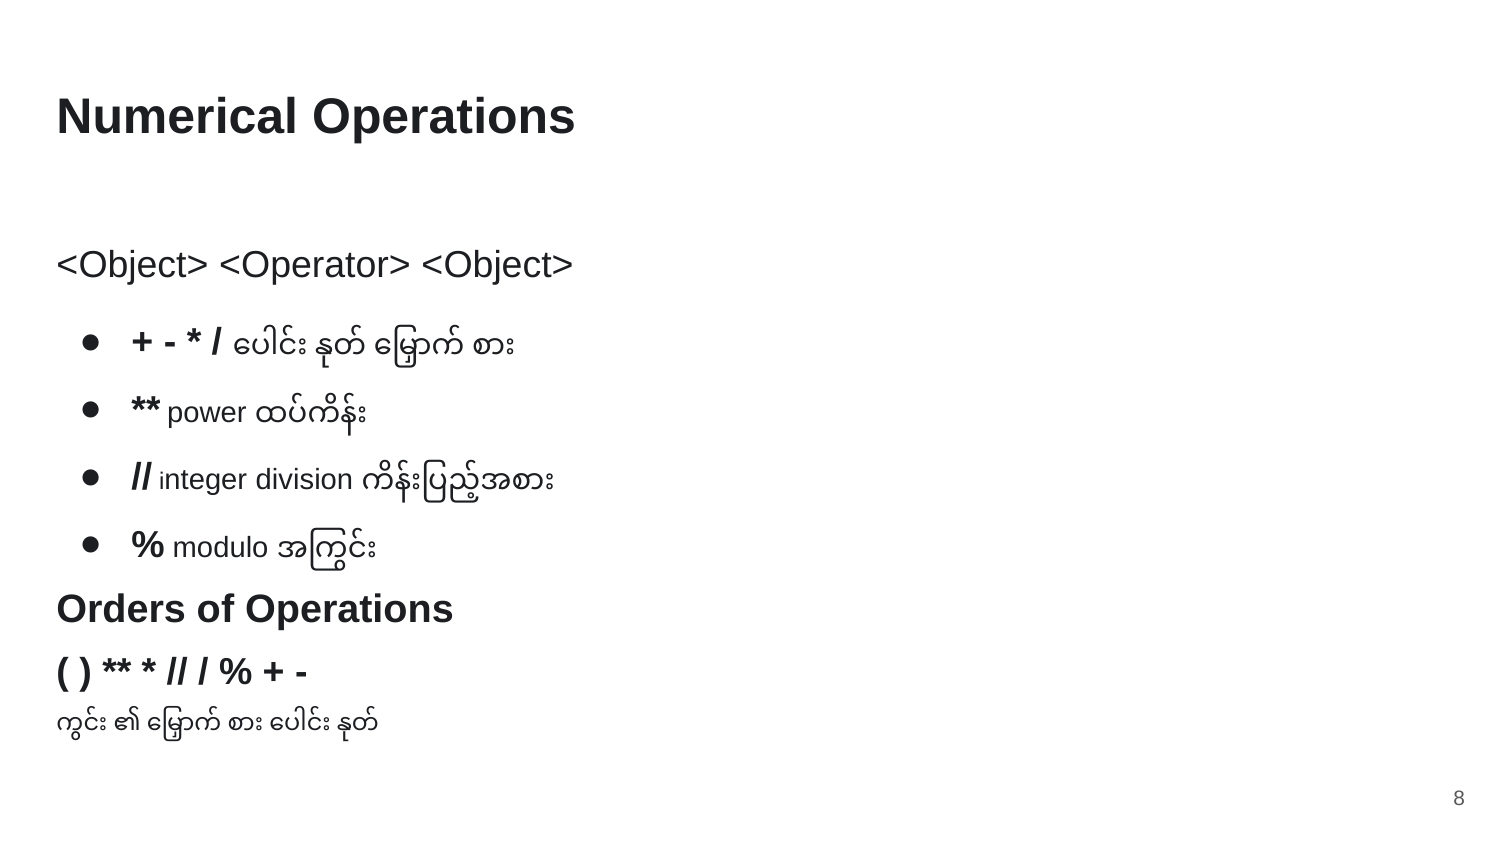

Numerical Operations

<Object> <Operator> <Object>
+ - * / ​ပေါင်း နုတ် ​မြှောက် စား
** power ထပ်ကိန်း
// integer division ကိန်းပြည့်အစား
% modulo အကြွင်း
Orders of Operations
( ) ** * // / % + -
ကွင်း ၏ ​မြှောက် စား ​​ပေါင်း နုတ်

8